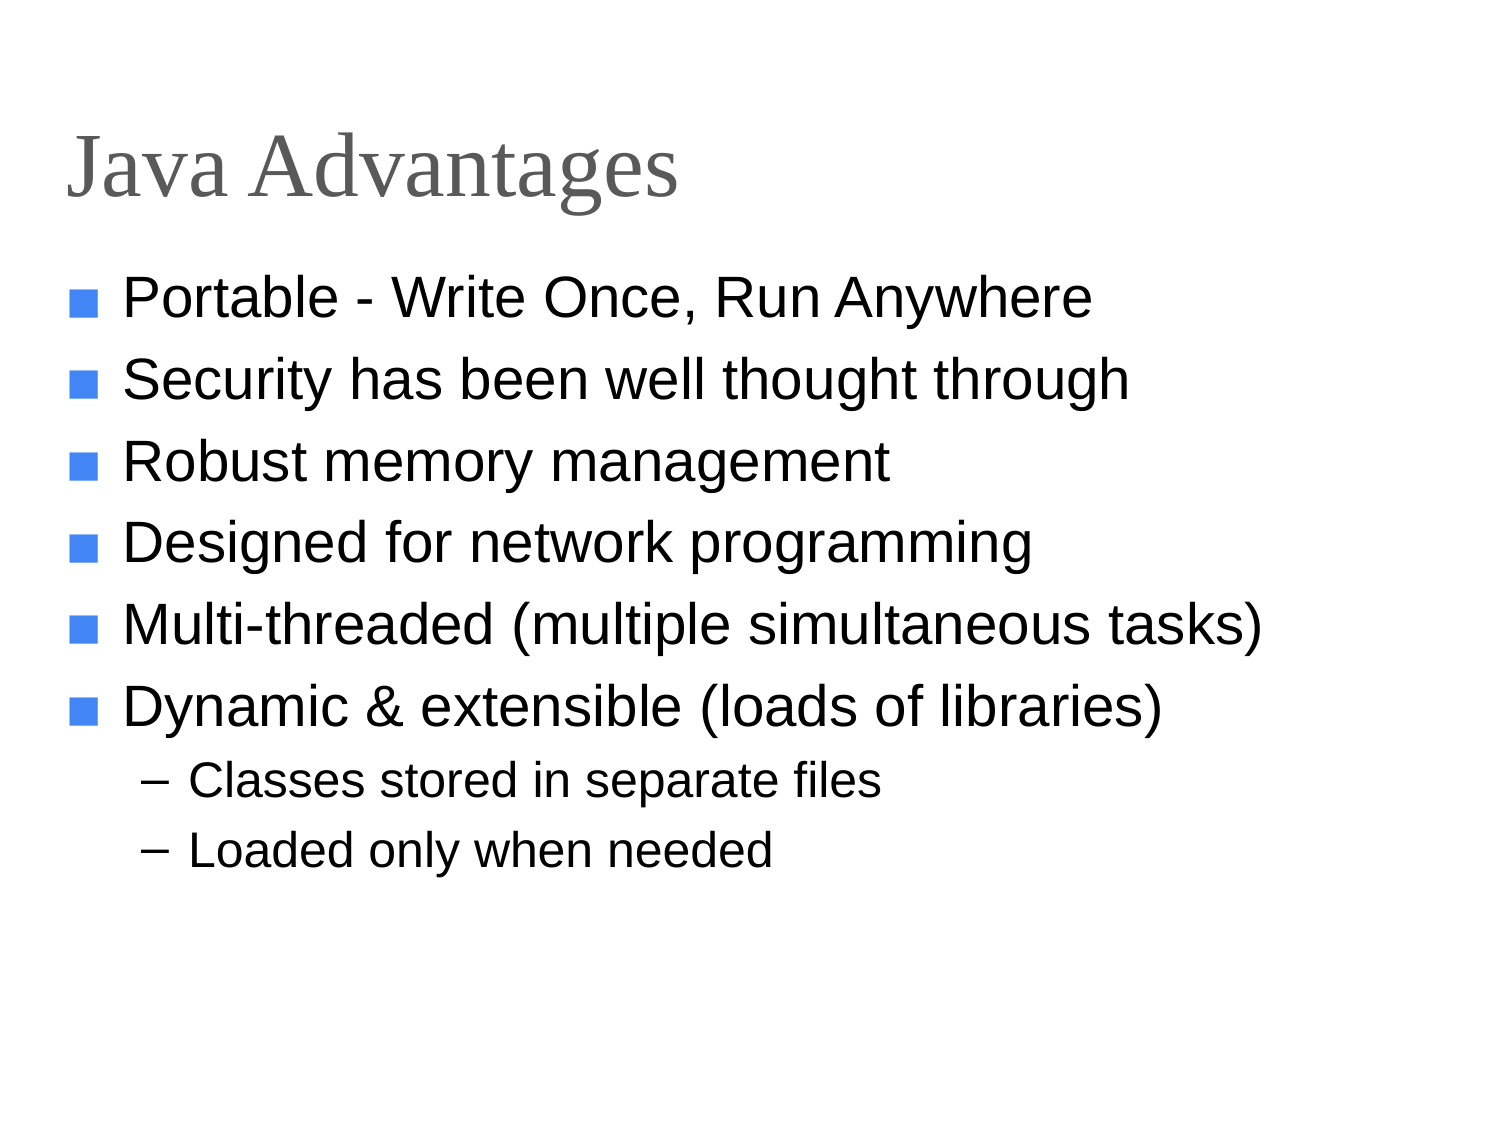

# Java Advantages
Portable - Write Once, Run Anywhere
Security has been well thought through
Robust memory management
Designed for network programming
Multi-threaded (multiple simultaneous tasks)
Dynamic & extensible (loads of libraries)
Classes stored in separate files
Loaded only when needed